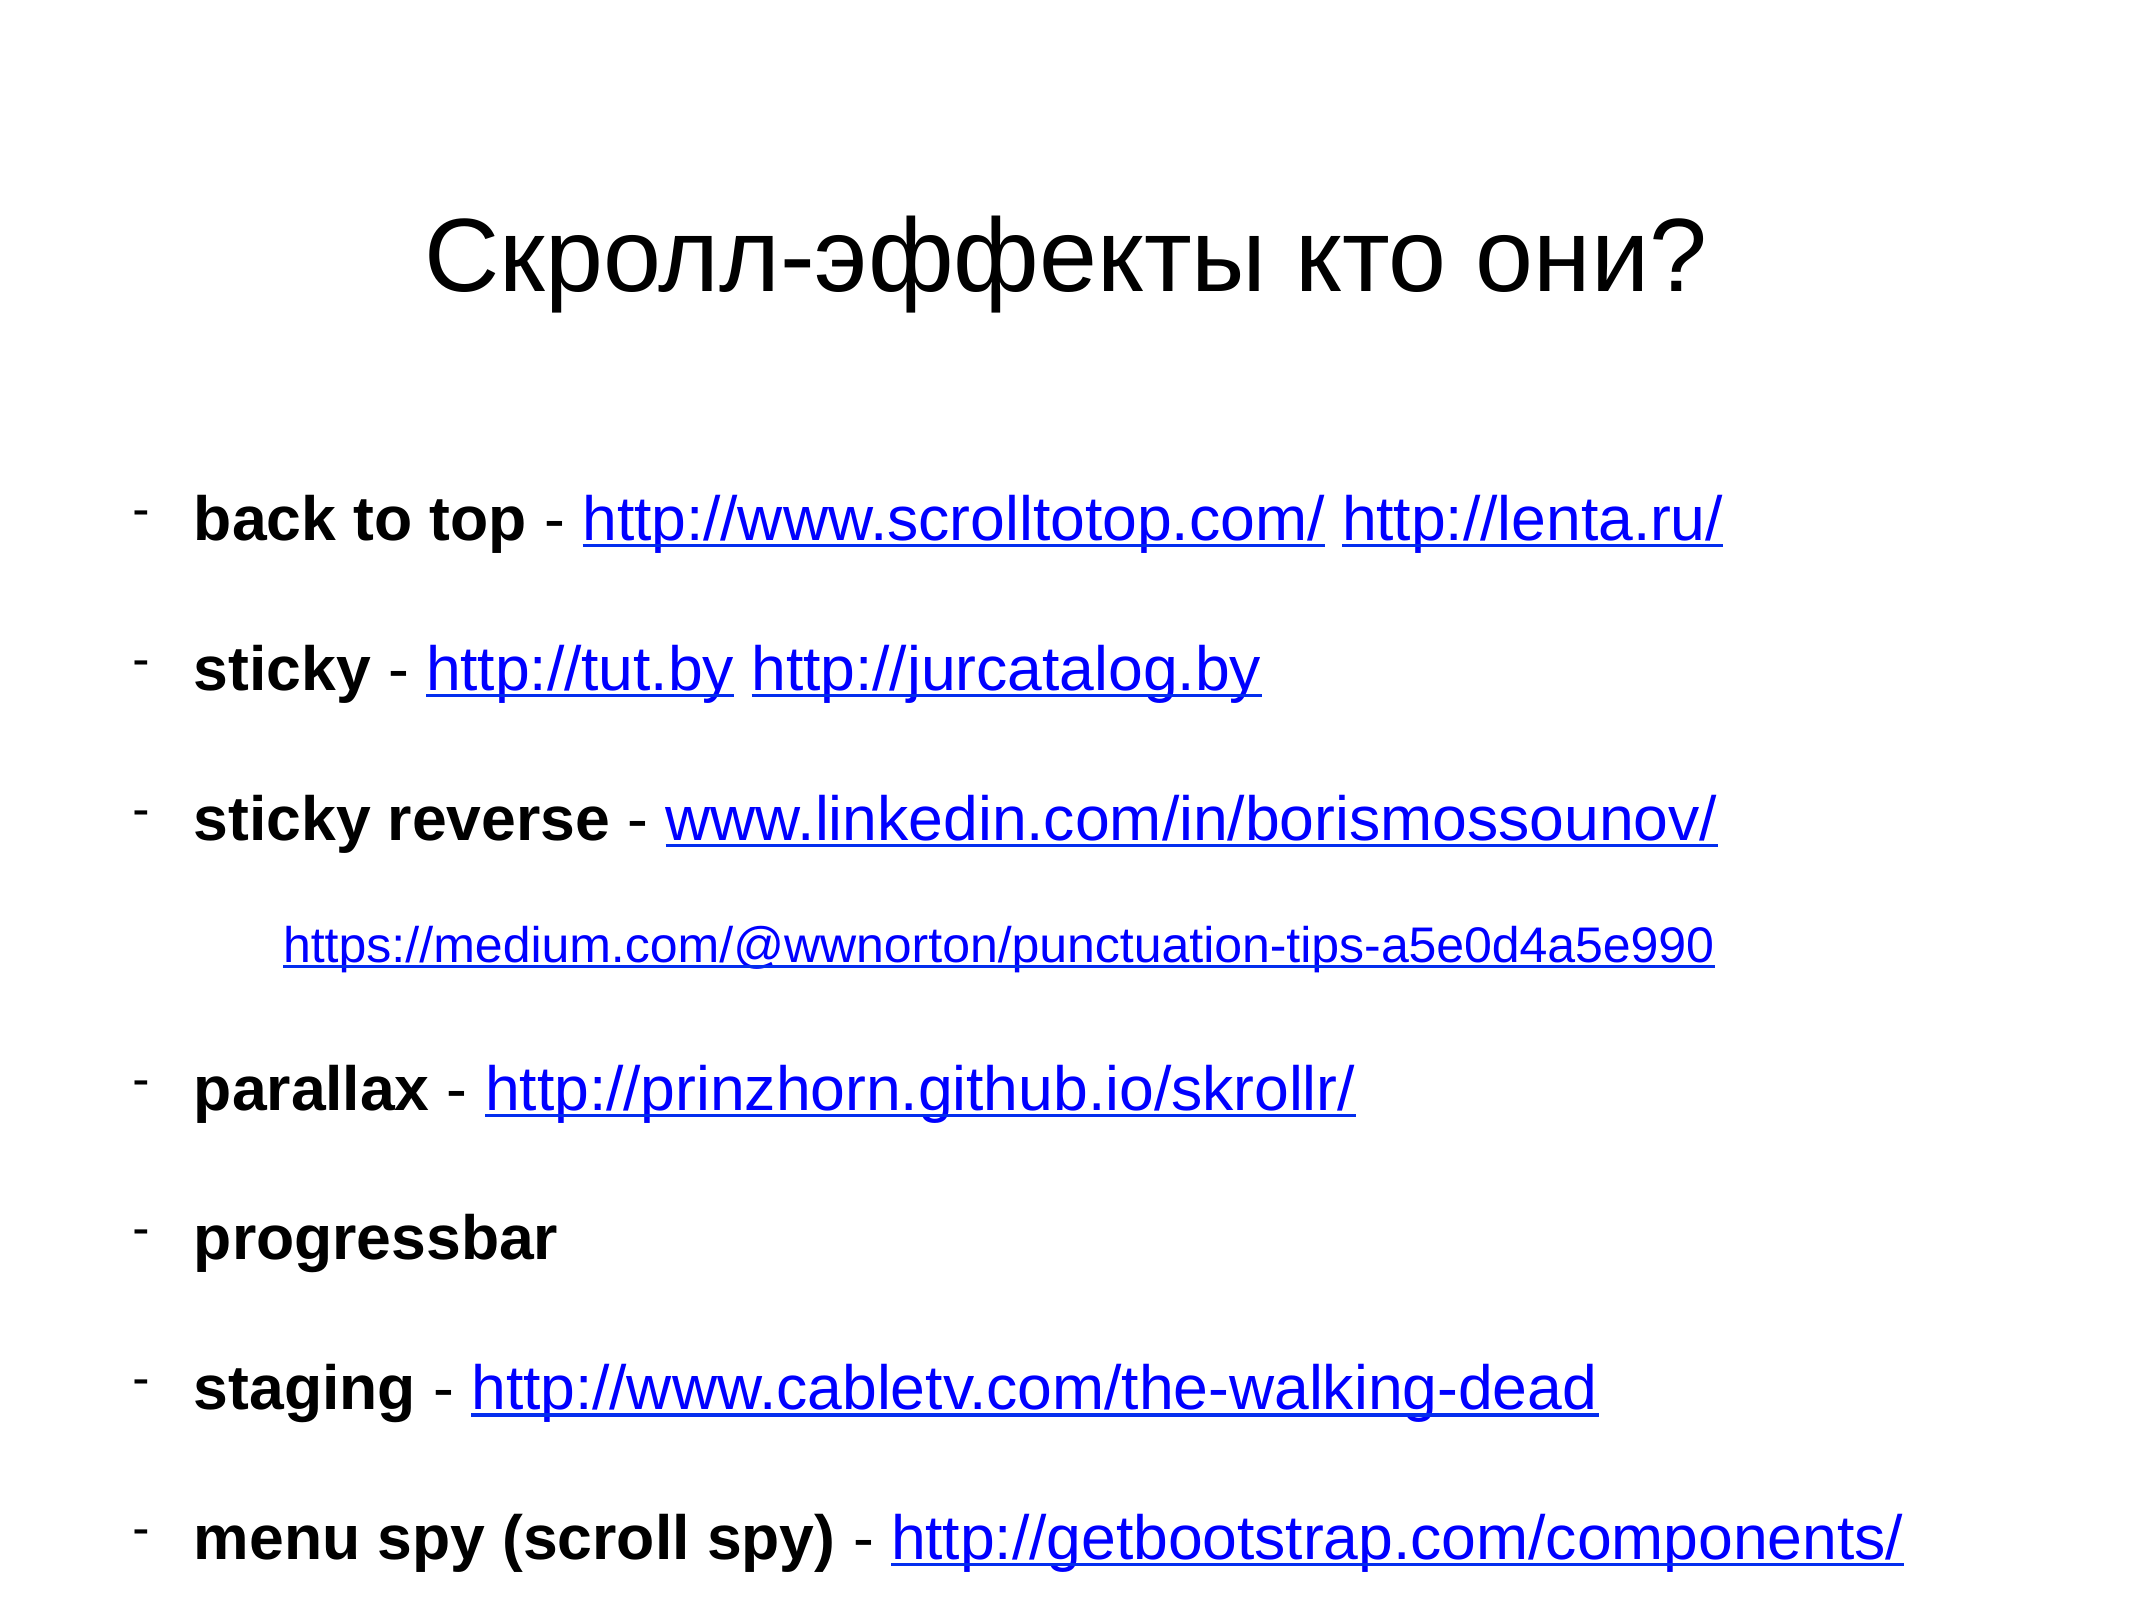

# Скролл-эффекты кто они?
back to top - http://www.scrolltotop.com/ http://lenta.ru/
sticky - http://tut.by http://jurcatalog.by
sticky reverse - www.linkedin.com/in/borismossounov/
	https://medium.com/@wwnorton/punctuation-tips-a5e0d4a5e990
parallax - http://prinzhorn.github.io/skrollr/
progressbar
staging - http://www.cabletv.com/the-walking-dead
menu spy (scroll spy) - http://getbootstrap.com/components/